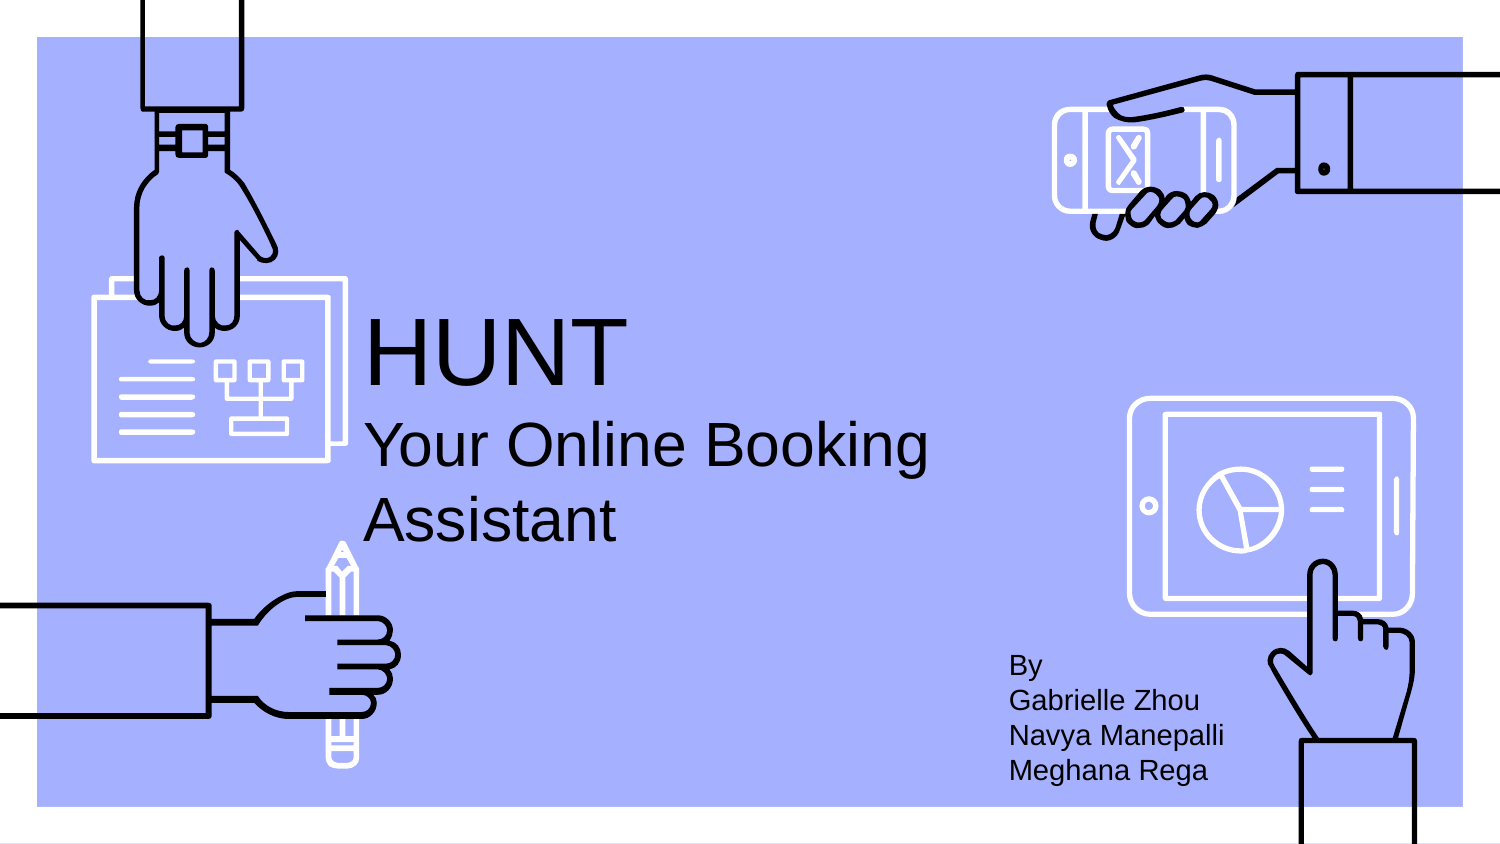

# HUNT
Your Online Booking Assistant
By
Gabrielle Zhou
Navya Manepalli
Meghana Rega